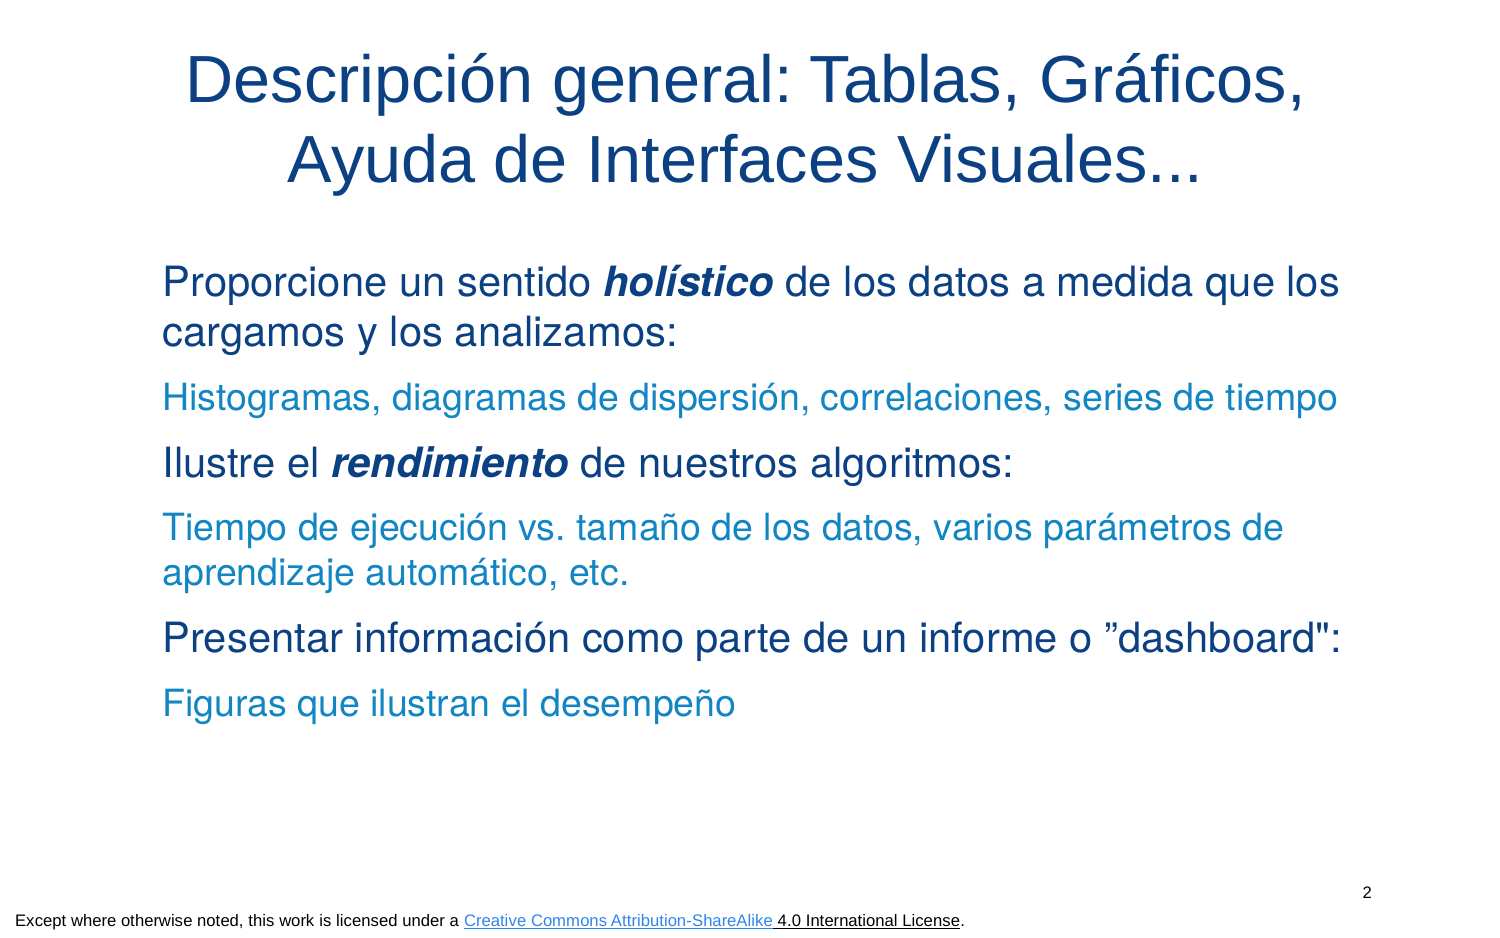

# Descripción general: Tablas, Gráficos, Ayuda de Interfaces Visuales...
Proporcione un sentido holístico de los datos a medida que los cargamos y los analizamos:
Histogramas, diagramas de dispersión, correlaciones, series de tiempo
Ilustre el rendimiento de nuestros algoritmos:
Tiempo de ejecución vs. tamaño de los datos, varios parámetros de aprendizaje automático, etc.
Presentar información como parte de un informe o ”dashboard":
Figuras que ilustran el desempeño
2